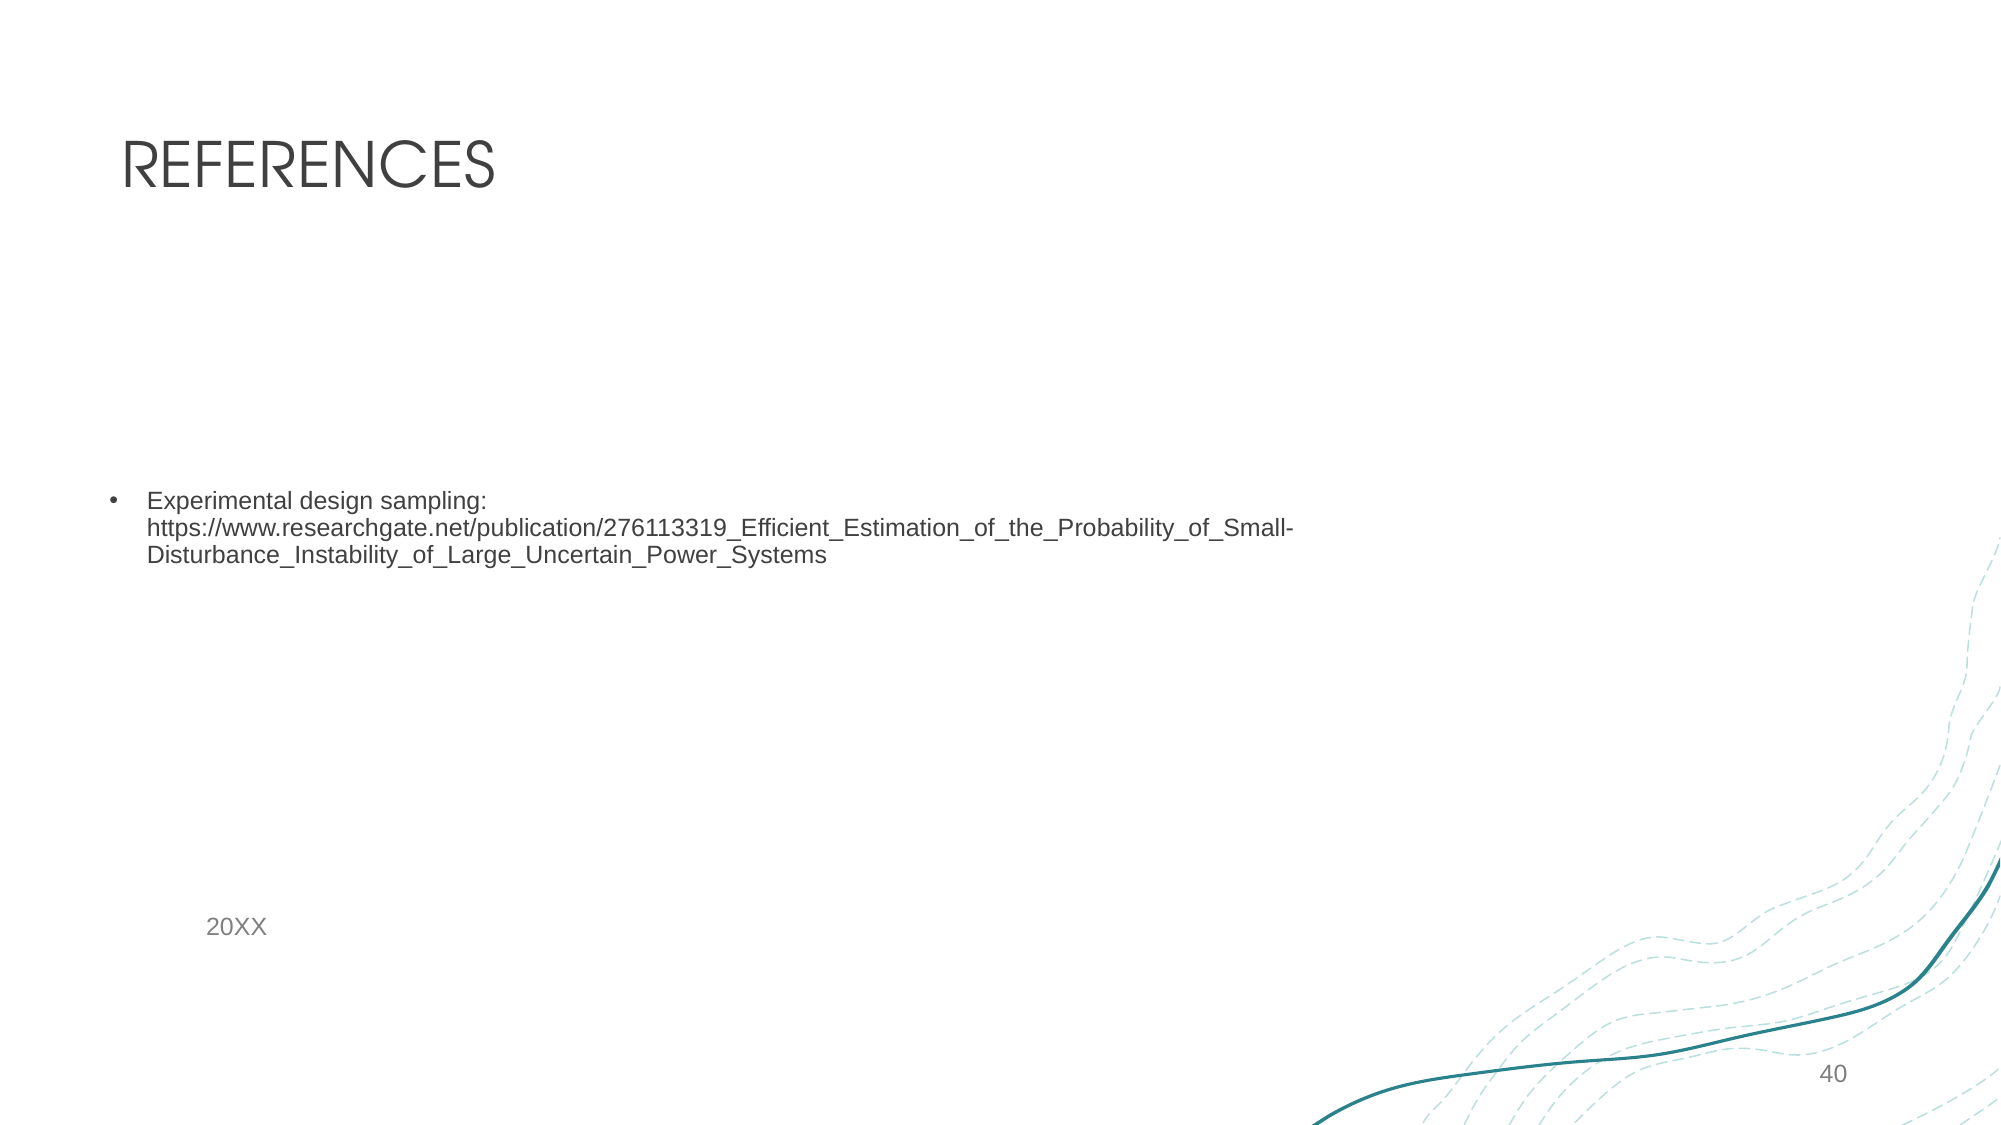

# References

Experimental design sampling: https://www.researchgate.net/publication/276113319_Efficient_Estimation_of_the_Probability_of_Small-Disturbance_Instability_of_Large_Uncertain_Power_Systems

20XX
40